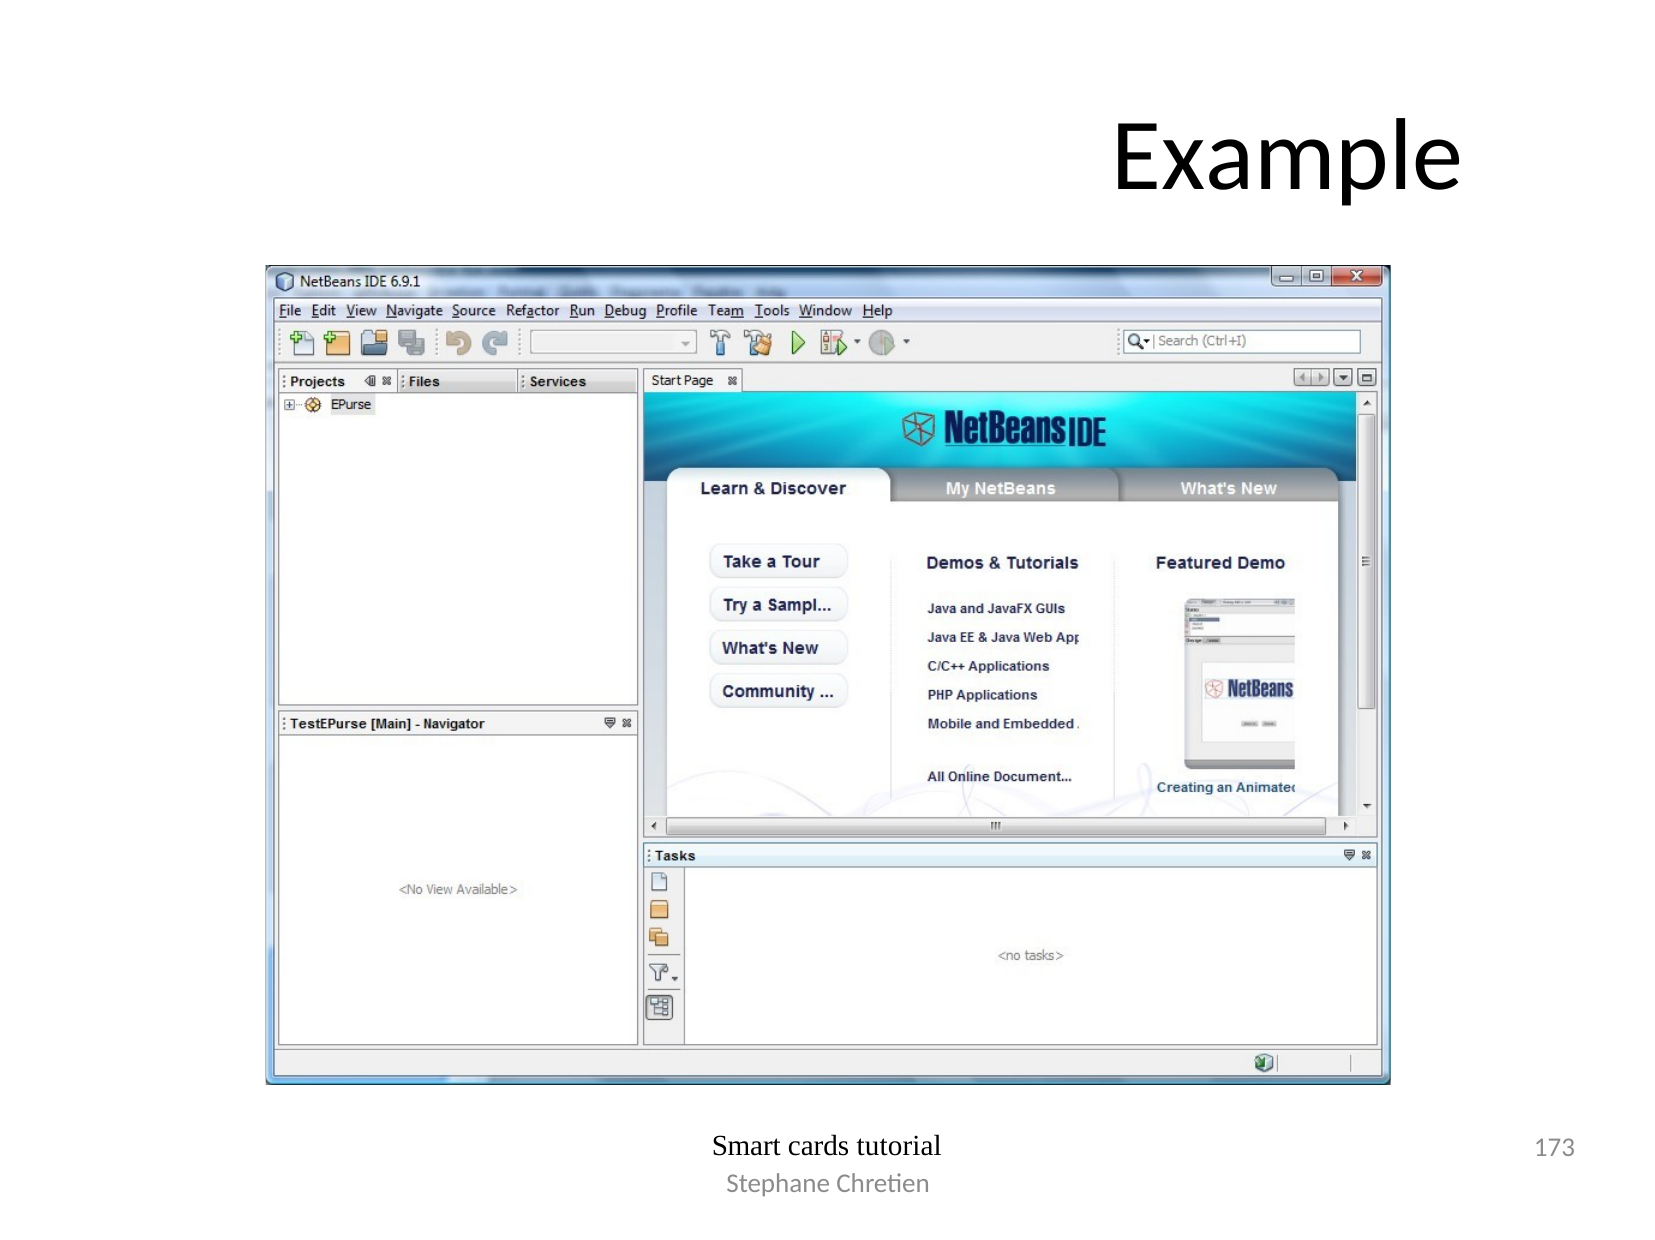

# Example

173
Smart cards tutorial
Stephane Chretien